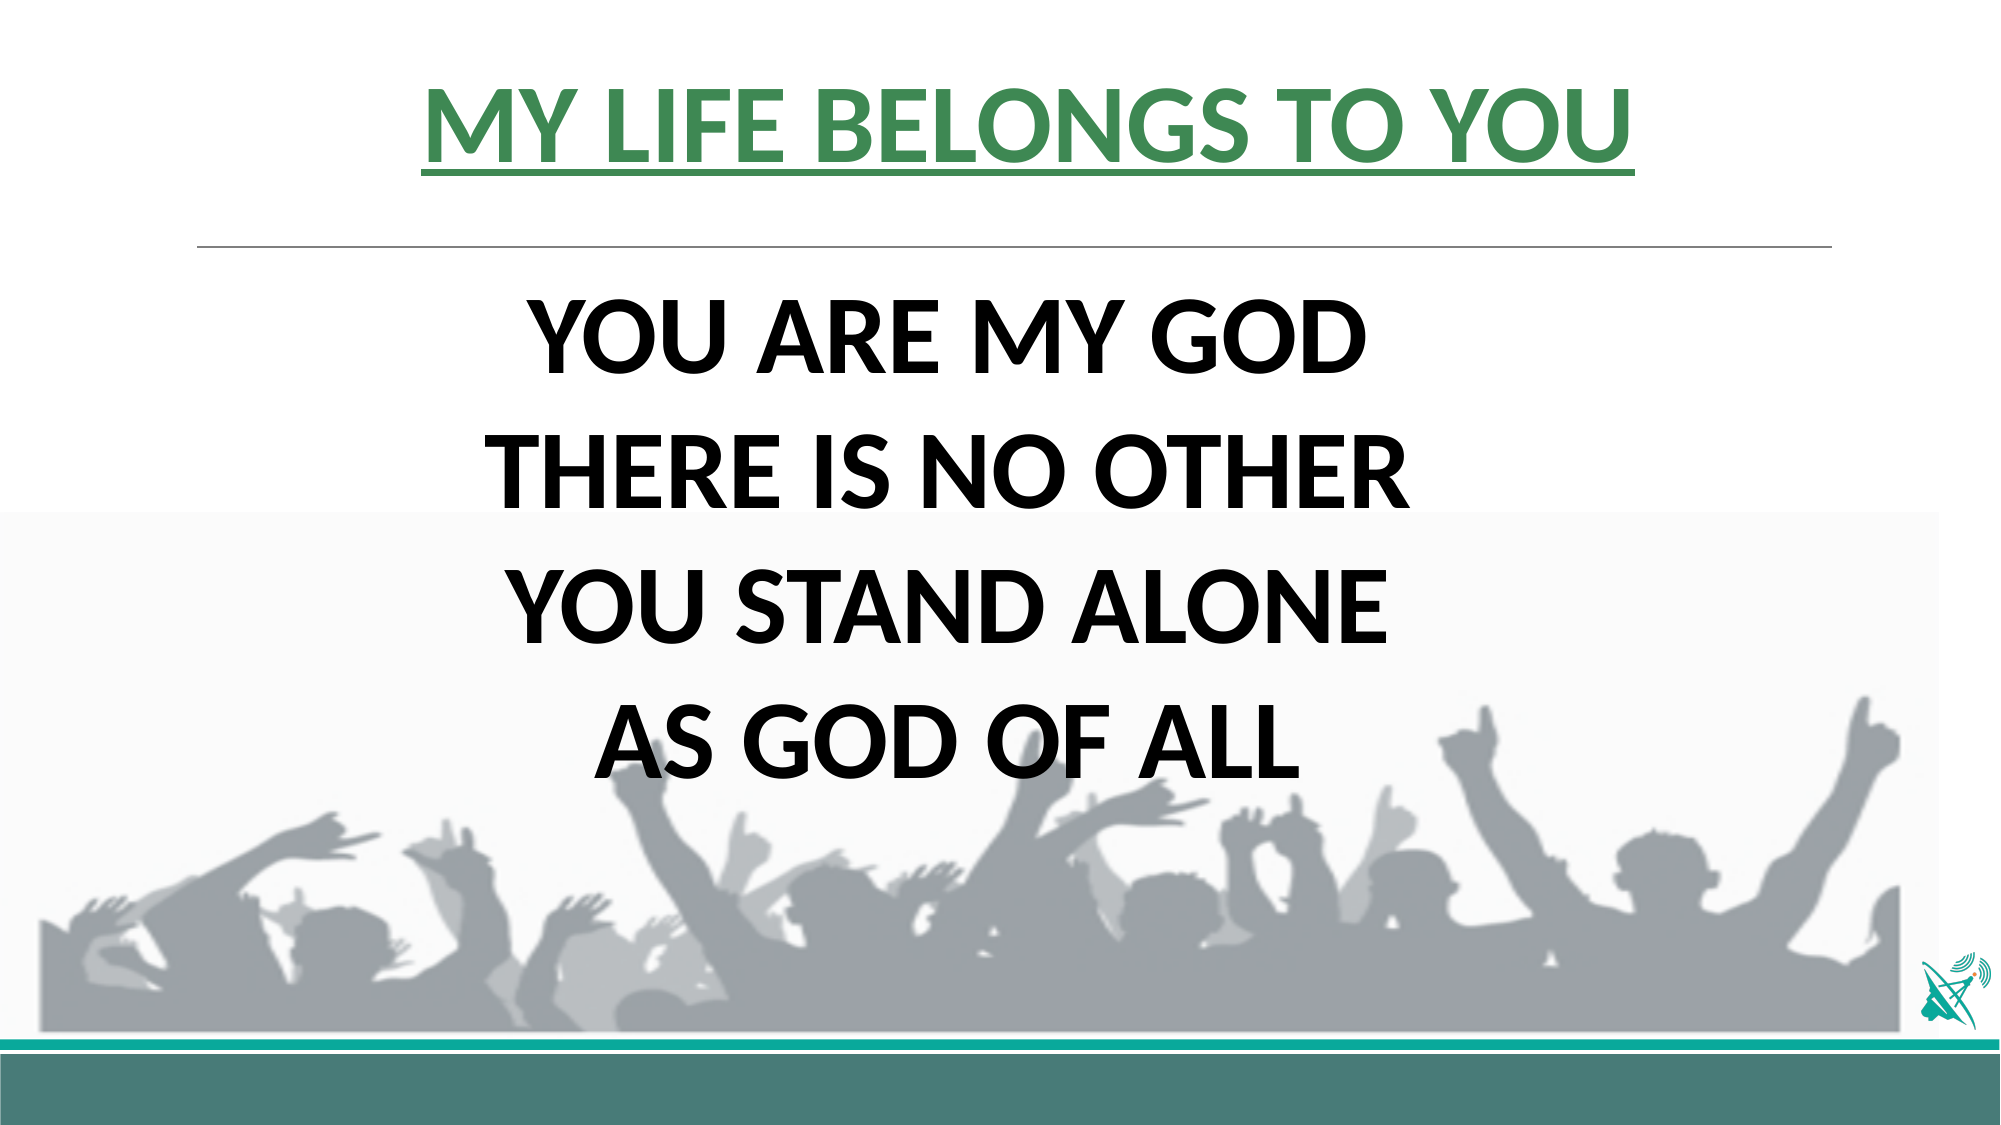

# MY LIFE BELONGS TO YOU
YOU ARE MY GOD
THERE IS NO OTHER
YOU STAND ALONE
AS GOD OF ALL